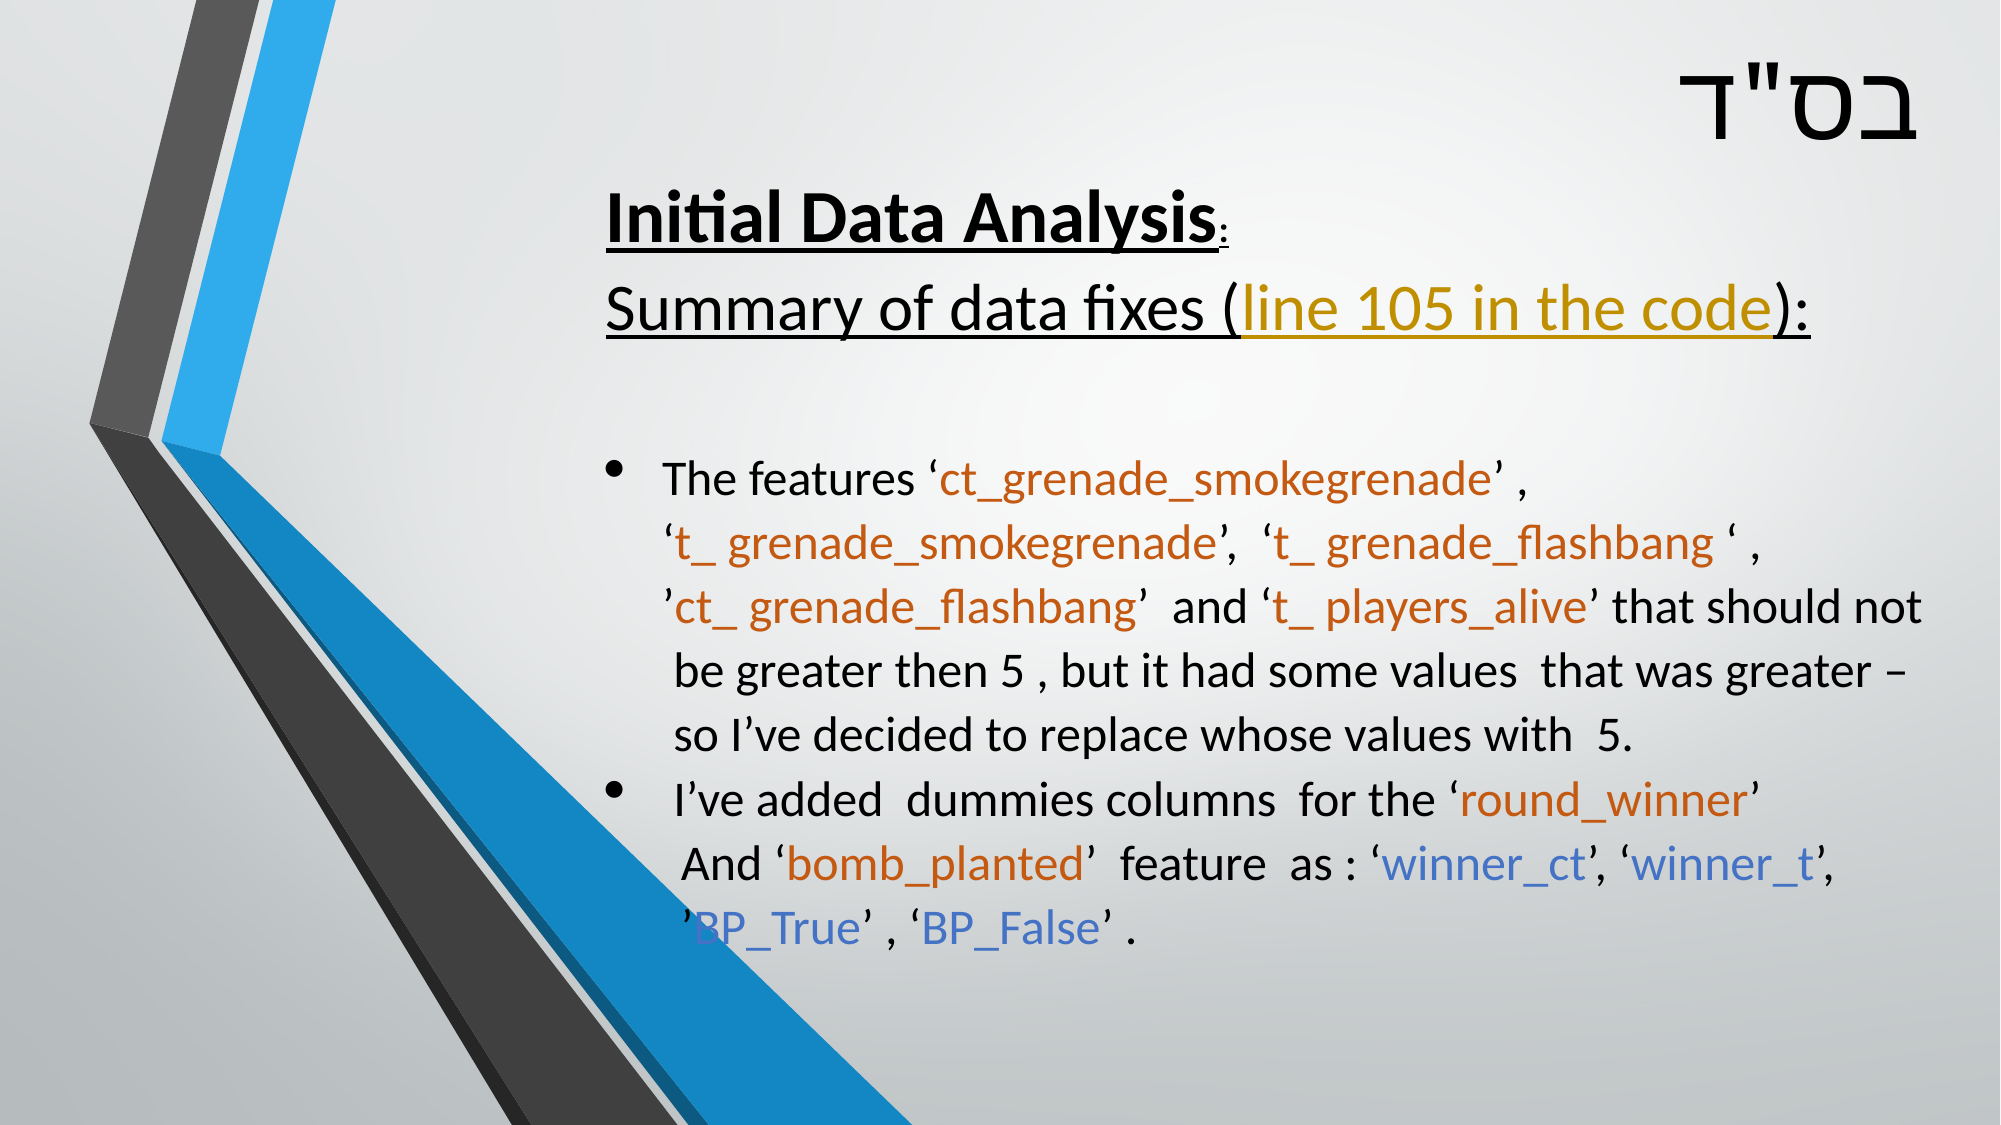

# בס"ד
Initial Data Analysis:
Summary of data fixes (line 105 in the code):

The features ‘ct_grenade_smokegrenade’ ,
     ‘t_ grenade_smokegrenade’,  ‘t_ grenade_flashbang ‘ ,
     ’ct_ grenade_flashbang’  and ‘t_ players_alive’ that should not
      be greater then 5 , but it had some values  that was greater –
      so I’ve decided to replace whose values with  5.
 I’ve added  dummies columns  for the ‘round_winner’
And ‘bomb_planted’  feature  as : ‘winner_ct’, ‘winner_t’,
’BP_True’ , ‘BP_False’ .